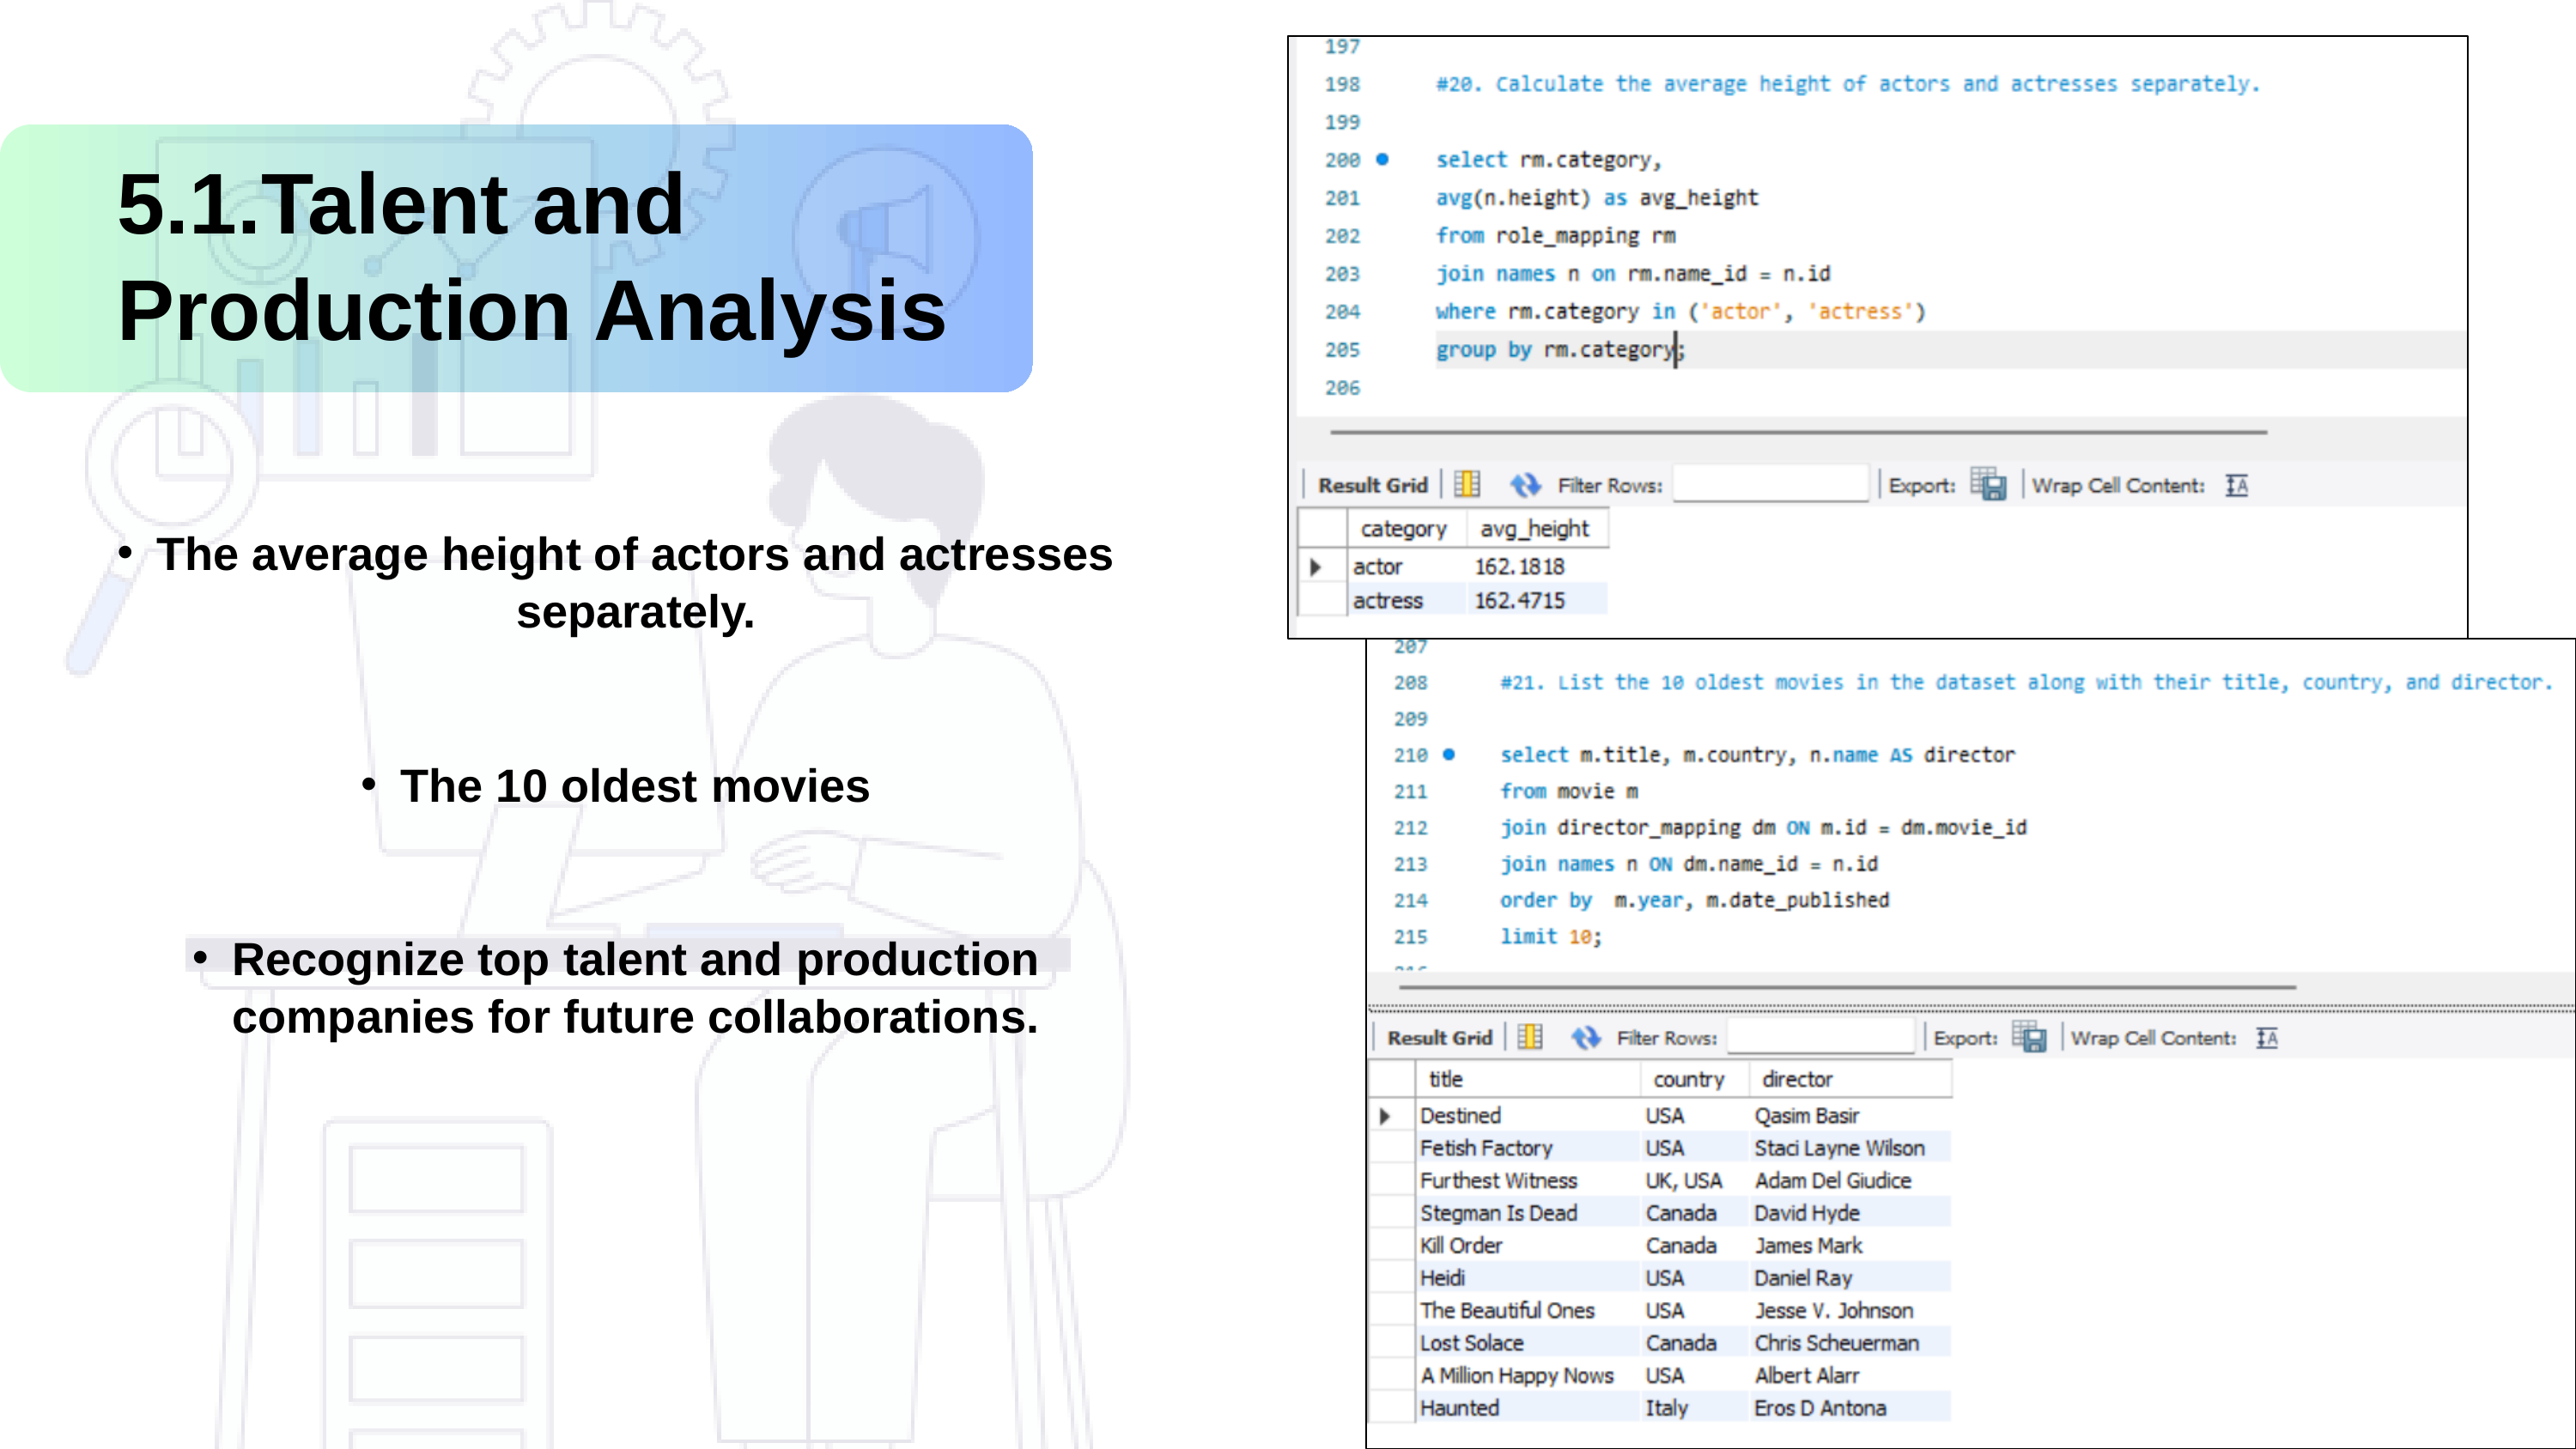

5.1.Talent and Production Analysis

The average height of actors and actresses separately.

The 10 oldest movies

Recognize top talent and production companies for future collaborations.